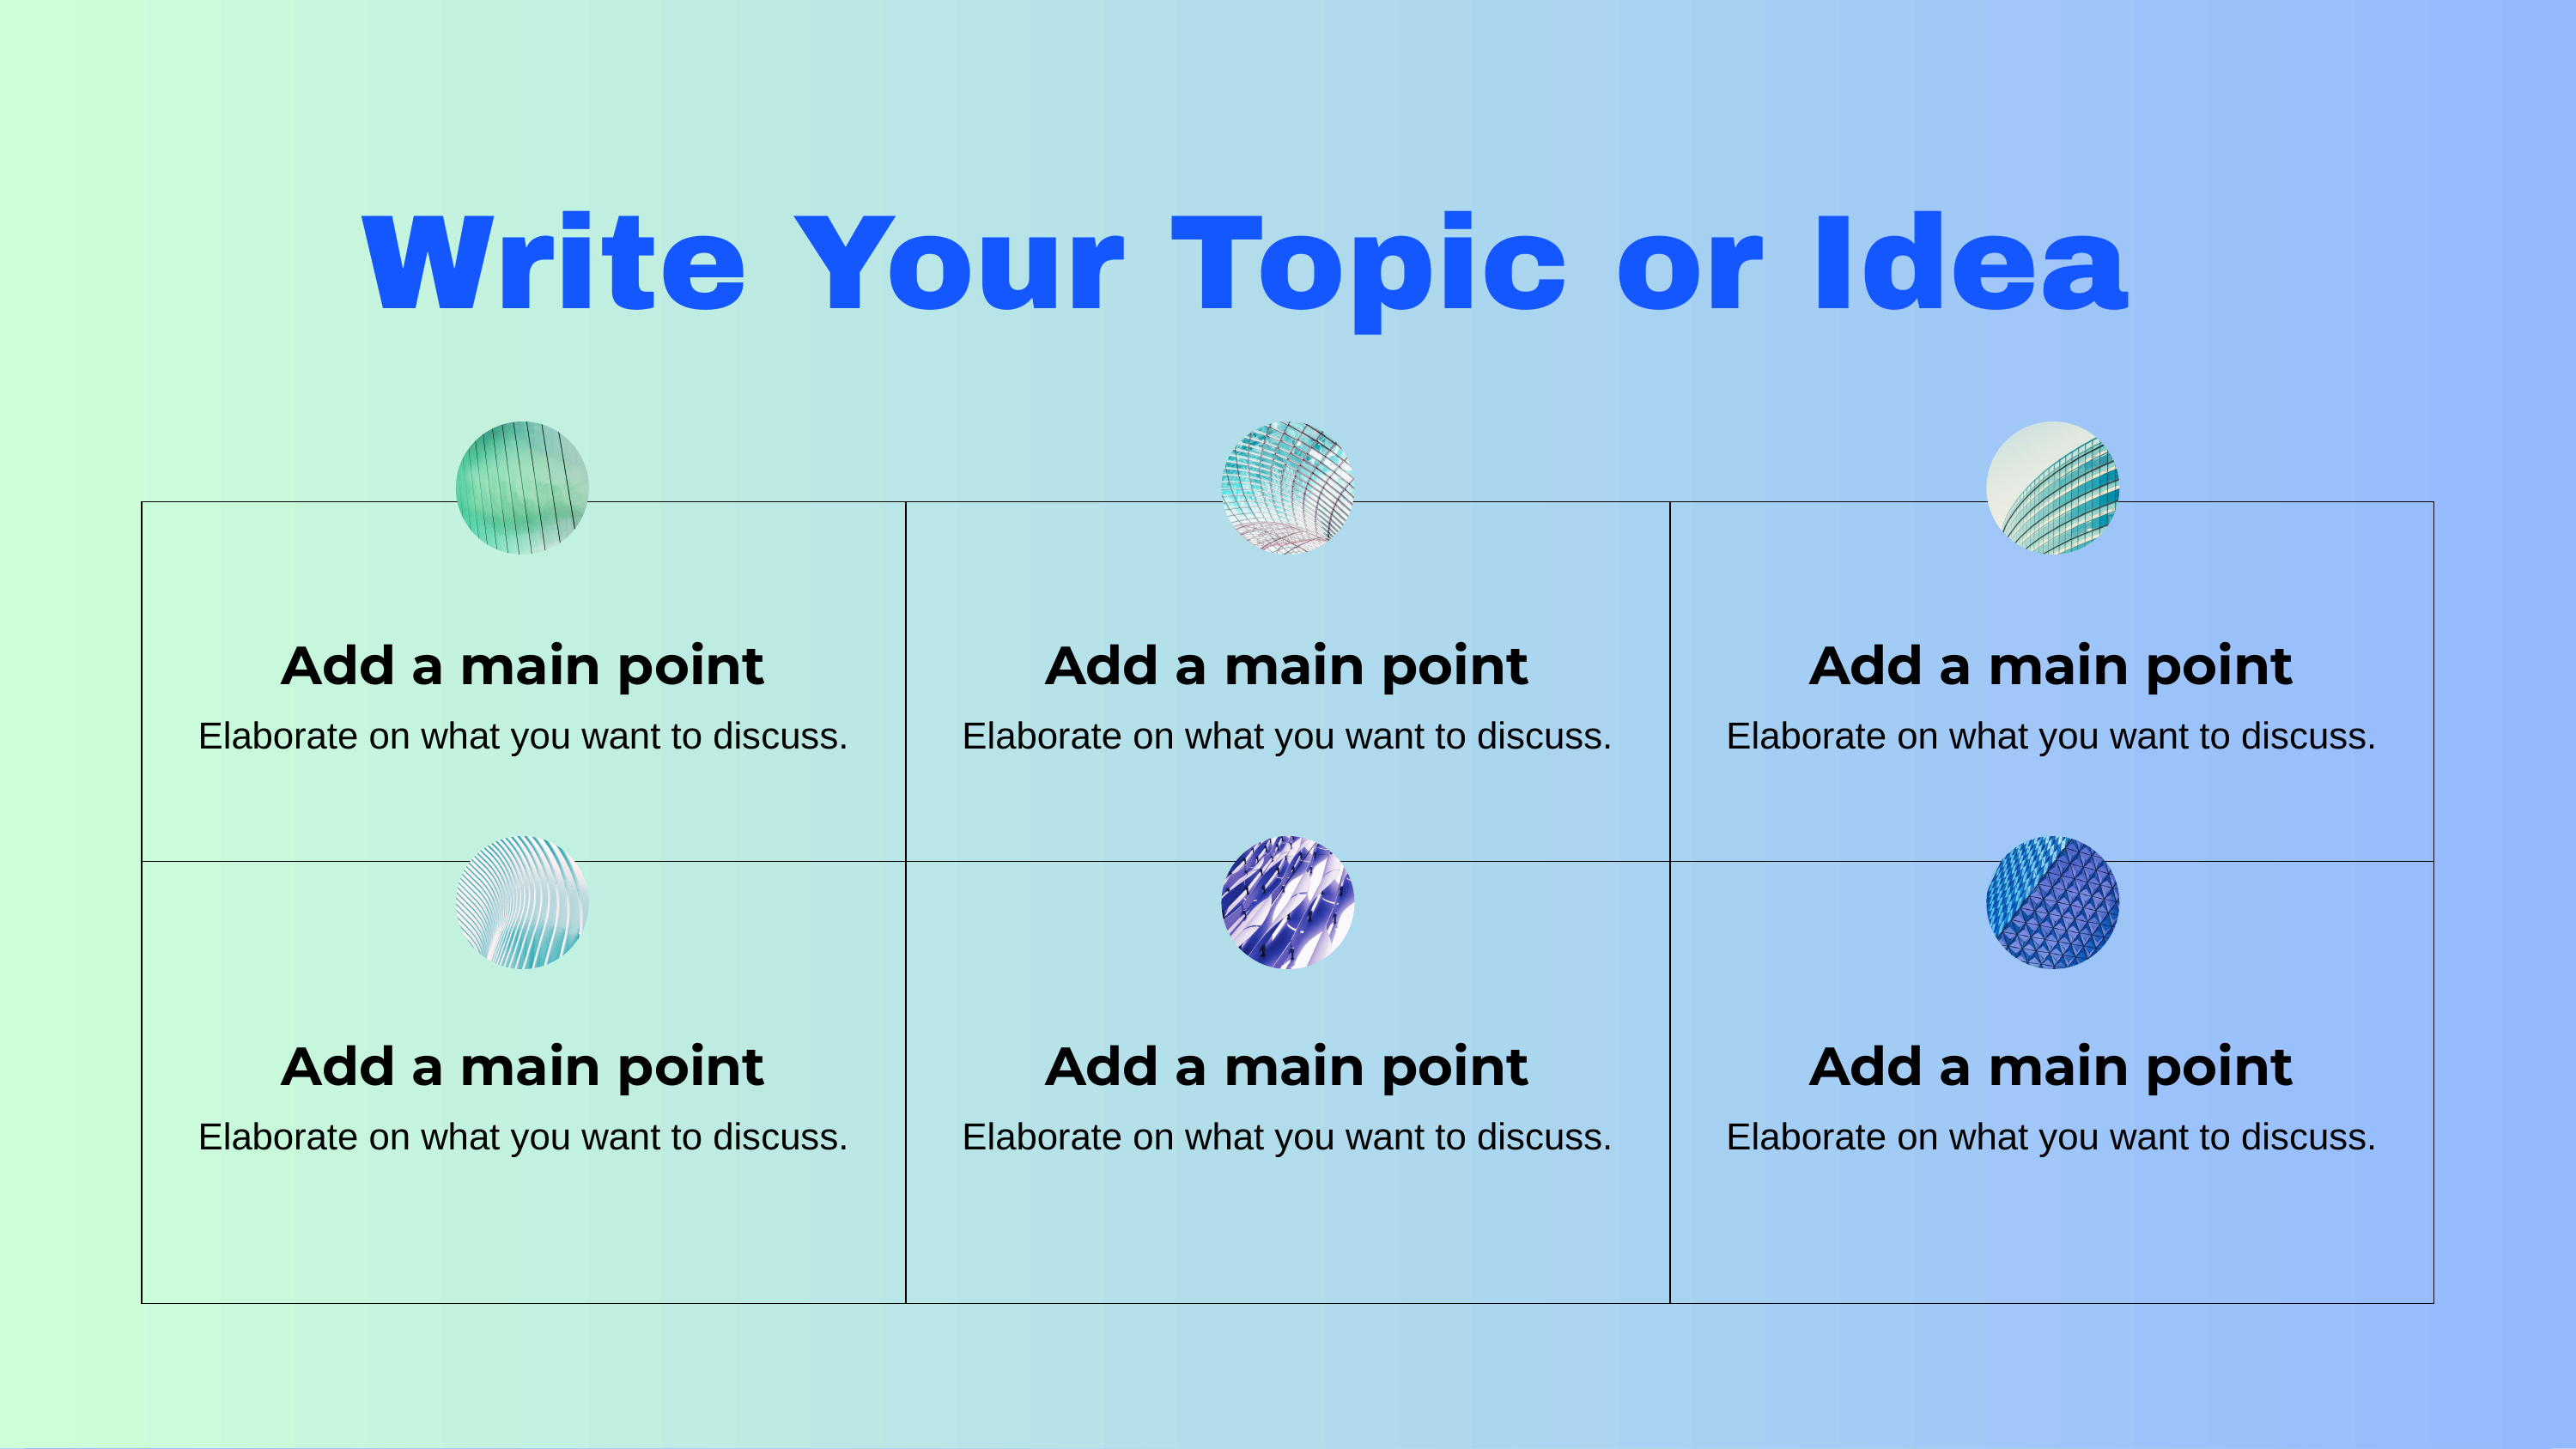

Write Your Topic or Idea

| Add a main point Elaborate on what you want to discuss. | Add a main point Elaborate on what you want to discuss. | Add a main point Elaborate on what you want to discuss. |
| --- | --- | --- |
| Add a main point Elaborate on what you want to discuss. | Add a main point Elaborate on what you want to discuss. | Add a main point Elaborate on what you want to discuss. |